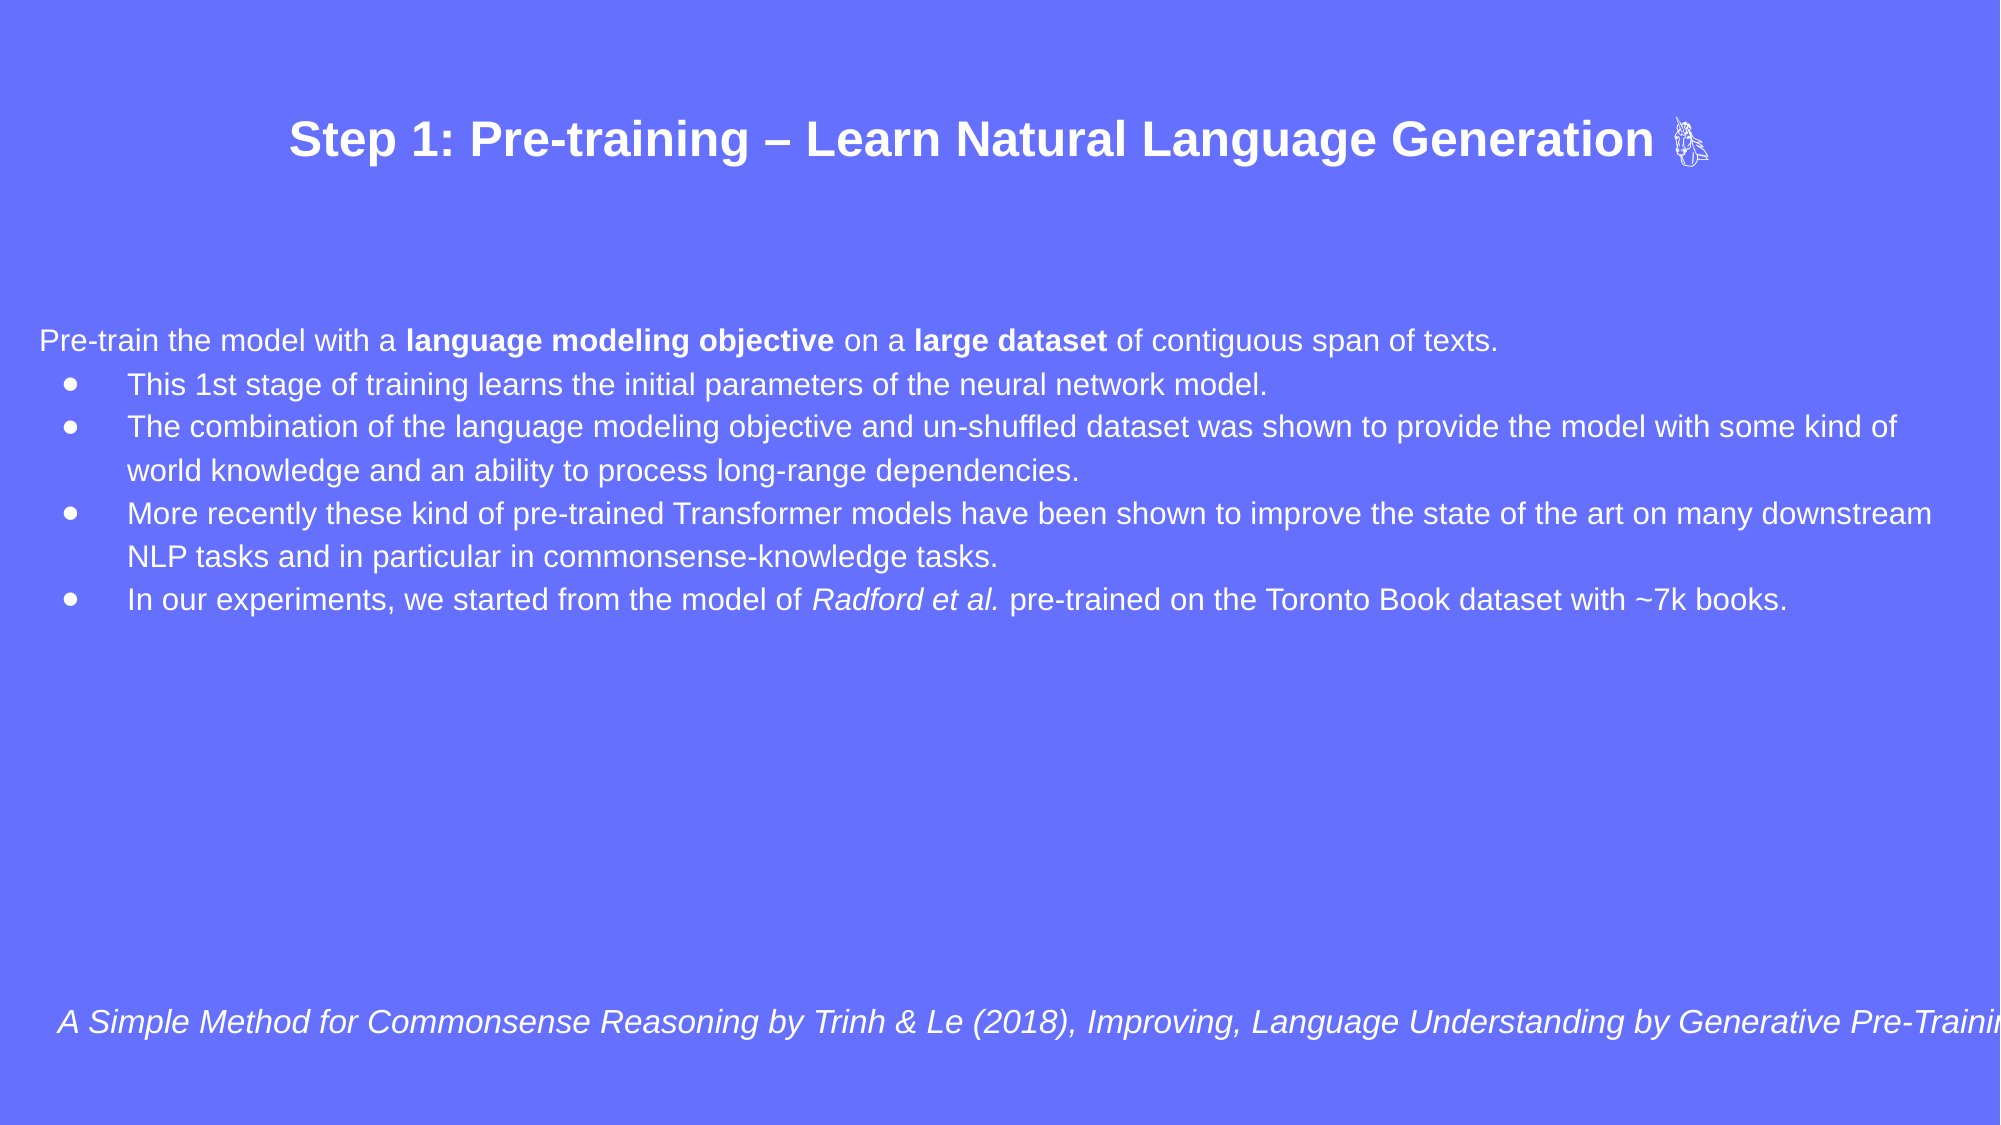

# Step 1: Pre-training – Learn Natural Language Generation 🦄
Pre-train the model with a language modeling objective on a large dataset of contiguous span of texts.
This 1st stage of training learns the initial parameters of the neural network model.
The combination of the language modeling objective and un-shuffled dataset was shown to provide the model with some kind of world knowledge and an ability to process long-range dependencies.
More recently these kind of pre-trained Transformer models have been shown to improve the state of the art on many downstream NLP tasks and in particular in commonsense-knowledge tasks.
In our experiments, we started from the model of Radford et al. pre-trained on the Toronto Book dataset with ~7k books.
A Simple Method for Commonsense Reasoning by Trinh & Le (2018), Improving, Language Understanding by Generative Pre-Training by Radford et al. (2018), Universal Language Model Fine-tuning for Text Classification by Howard and Ruder (2018), BERT: Pre-training of Deep Bidirectional Transformers for Language Understanding by Jacob Devlin et al (2018)